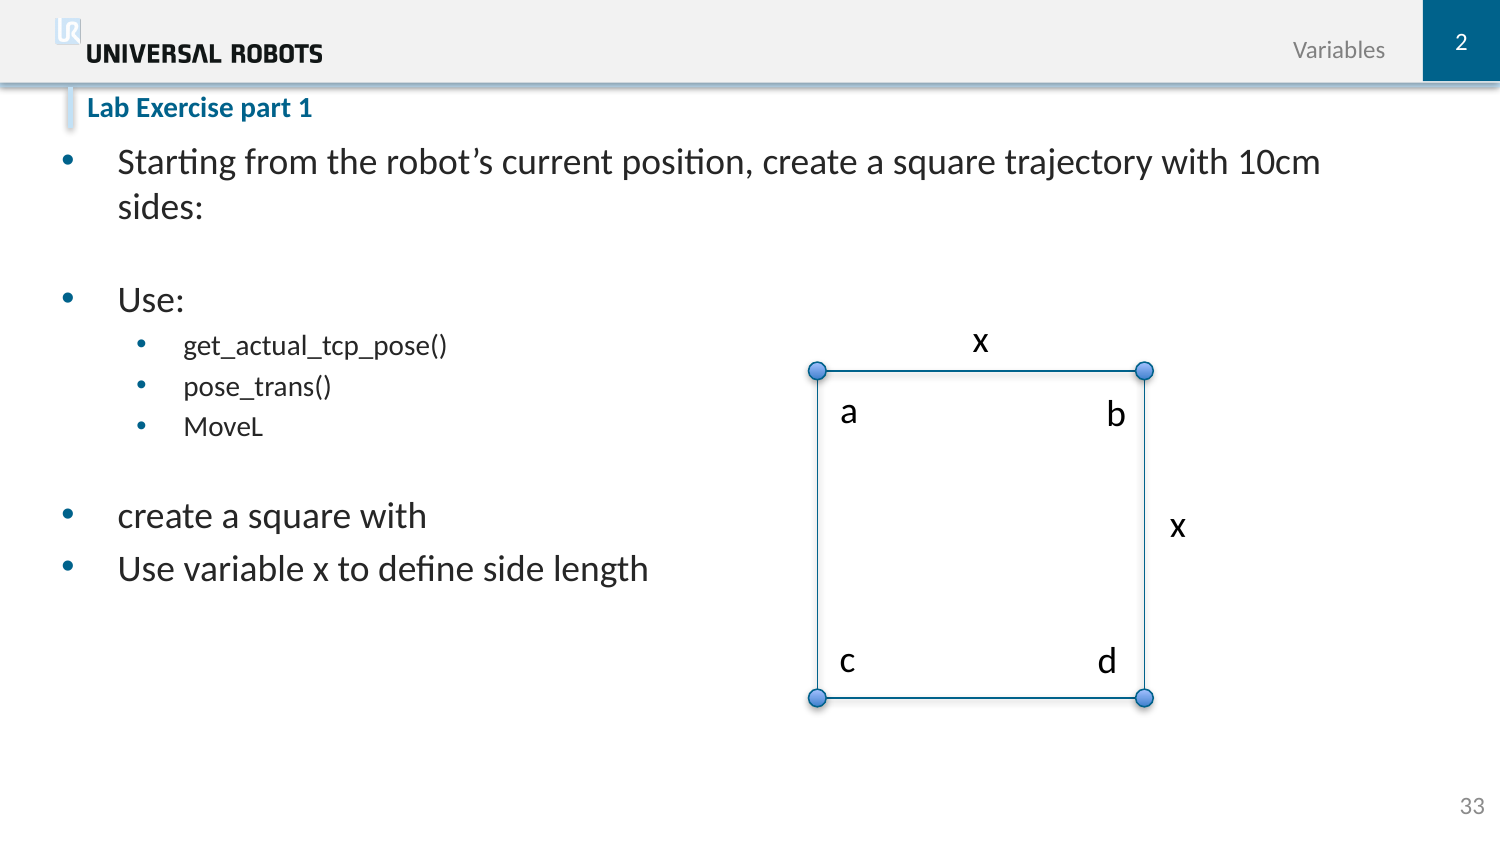

2
Variables
Lab Exercise part 1
Starting from the robot’s current position, create a square trajectory with 10cm sides:

Use:
get_actual_tcp_pose()
pose_trans()
MoveL

create a square with
Use variable x to define side length
x

a
b
x
c
d

33